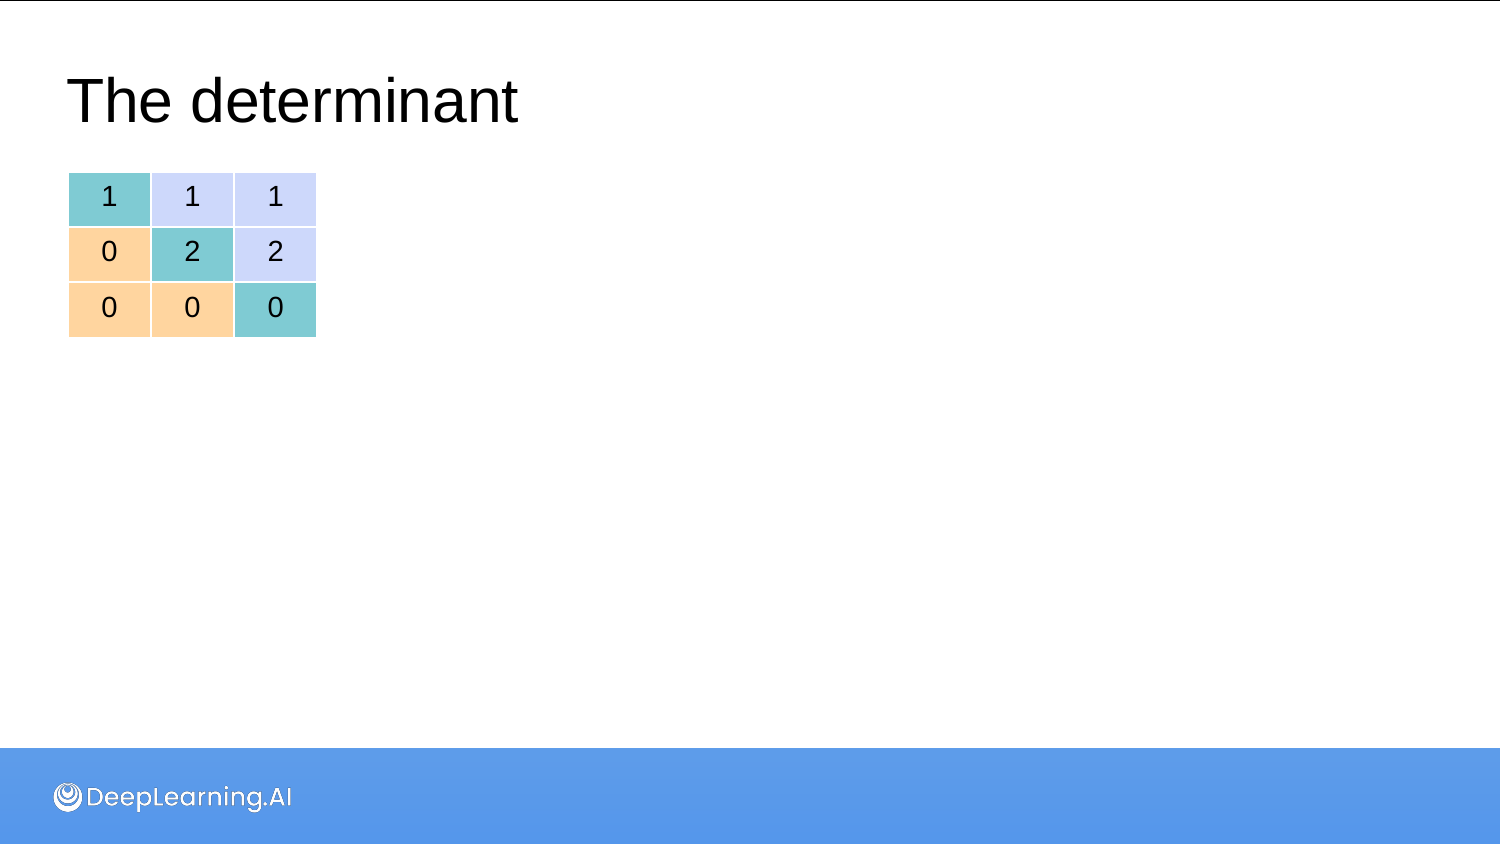

# The determinant
| 1 | 1 | 1 |
| --- | --- | --- |
| 0 | 2 | 2 |
| 0 | 0 | 0 |